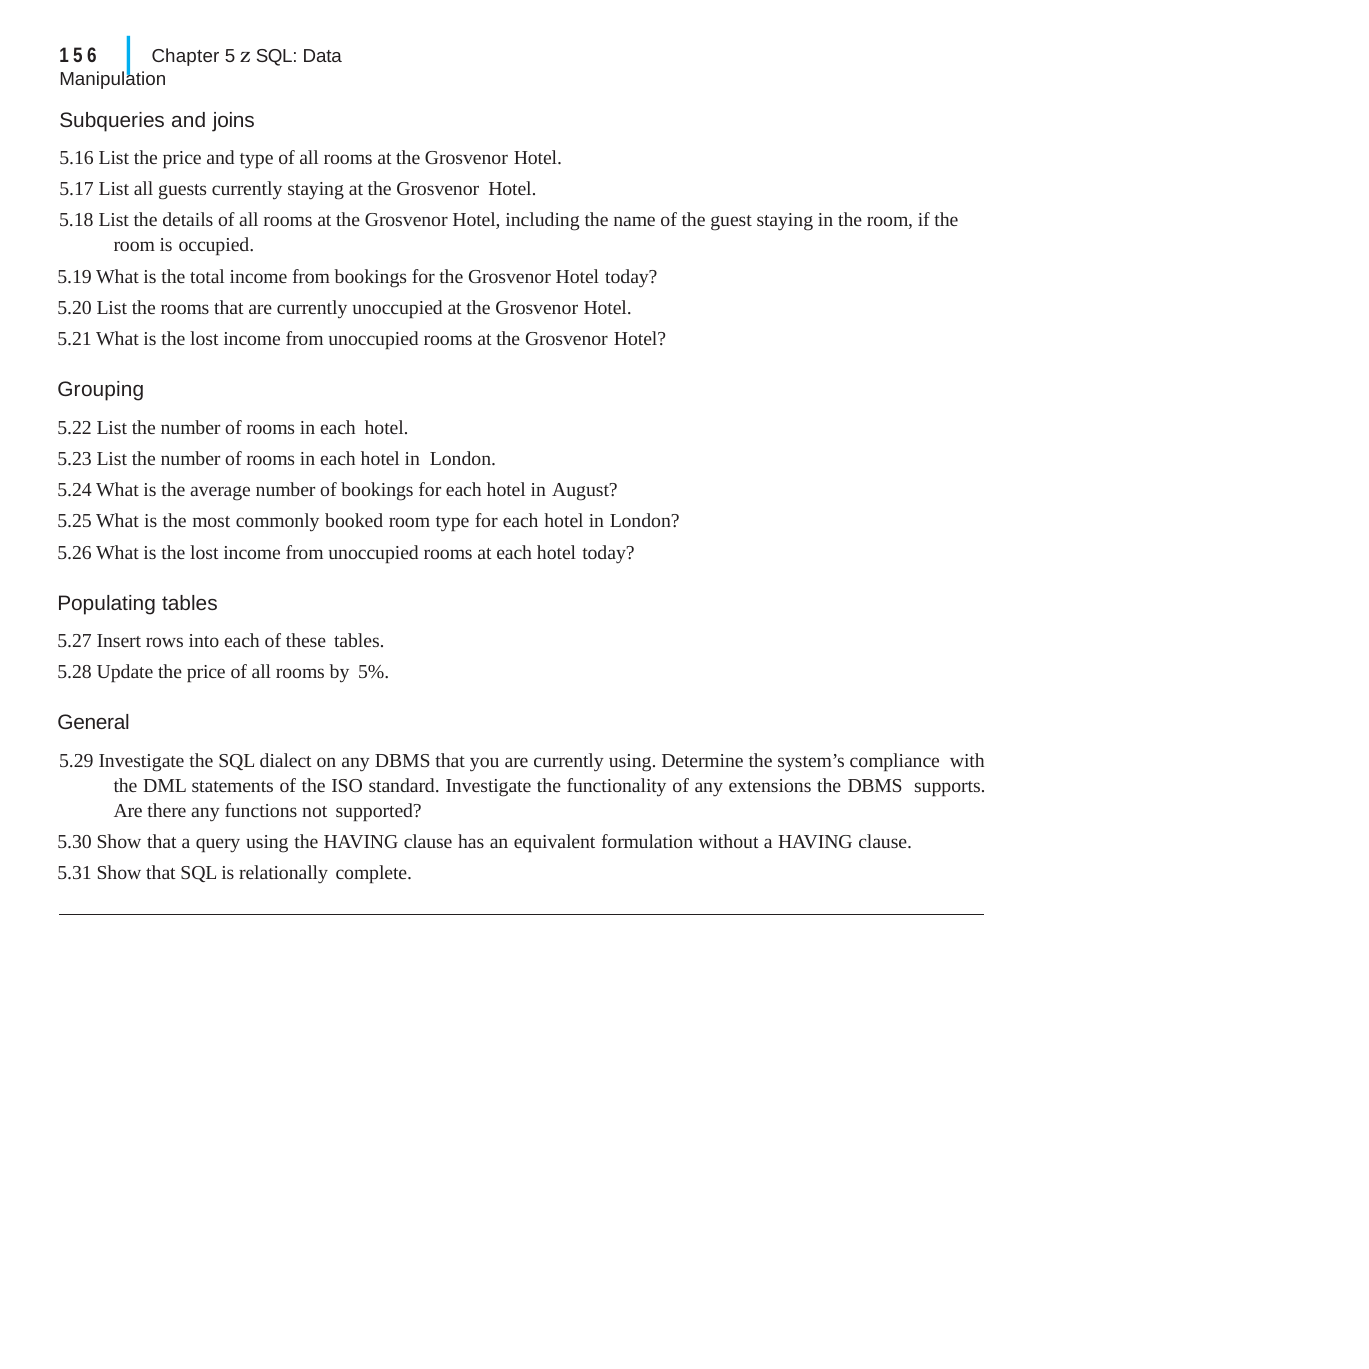

|
156	Chapter 5 z SQL: Data Manipulation
Subqueries and joins
5.16 List the price and type of all rooms at the Grosvenor Hotel.
5.17 List all guests currently staying at the Grosvenor Hotel.
5.18 List the details of all rooms at the Grosvenor Hotel, including the name of the guest staying in the room, if the  room is occupied.
5.19 What is the total income from bookings for the Grosvenor Hotel today?
5.20 List the rooms that are currently unoccupied at the Grosvenor Hotel.
5.21 What is the lost income from unoccupied rooms at the Grosvenor Hotel?

Grouping
5.22 List the number of rooms in each hotel.
5.23 List the number of rooms in each hotel in London.
5.24 What is the average number of bookings for each hotel in August?
5.25 What is the most commonly booked room type for each hotel in London?
5.26 What is the lost income from unoccupied rooms at each hotel today?

Populating tables
5.27 Insert rows into each of these tables.
5.28 Update the price of all rooms by 5%.

General
5.29 Investigate the SQL dialect on any DBMS that you are currently using. Determine the system’s compliance  with the DML statements of the ISO standard. Investigate the functionality of any extensions the DBMS  supports. Are there any functions not supported?
5.30 Show that a query using the HAVING clause has an equivalent formulation without a HAVING clause.
5.31 Show that SQL is relationally complete.